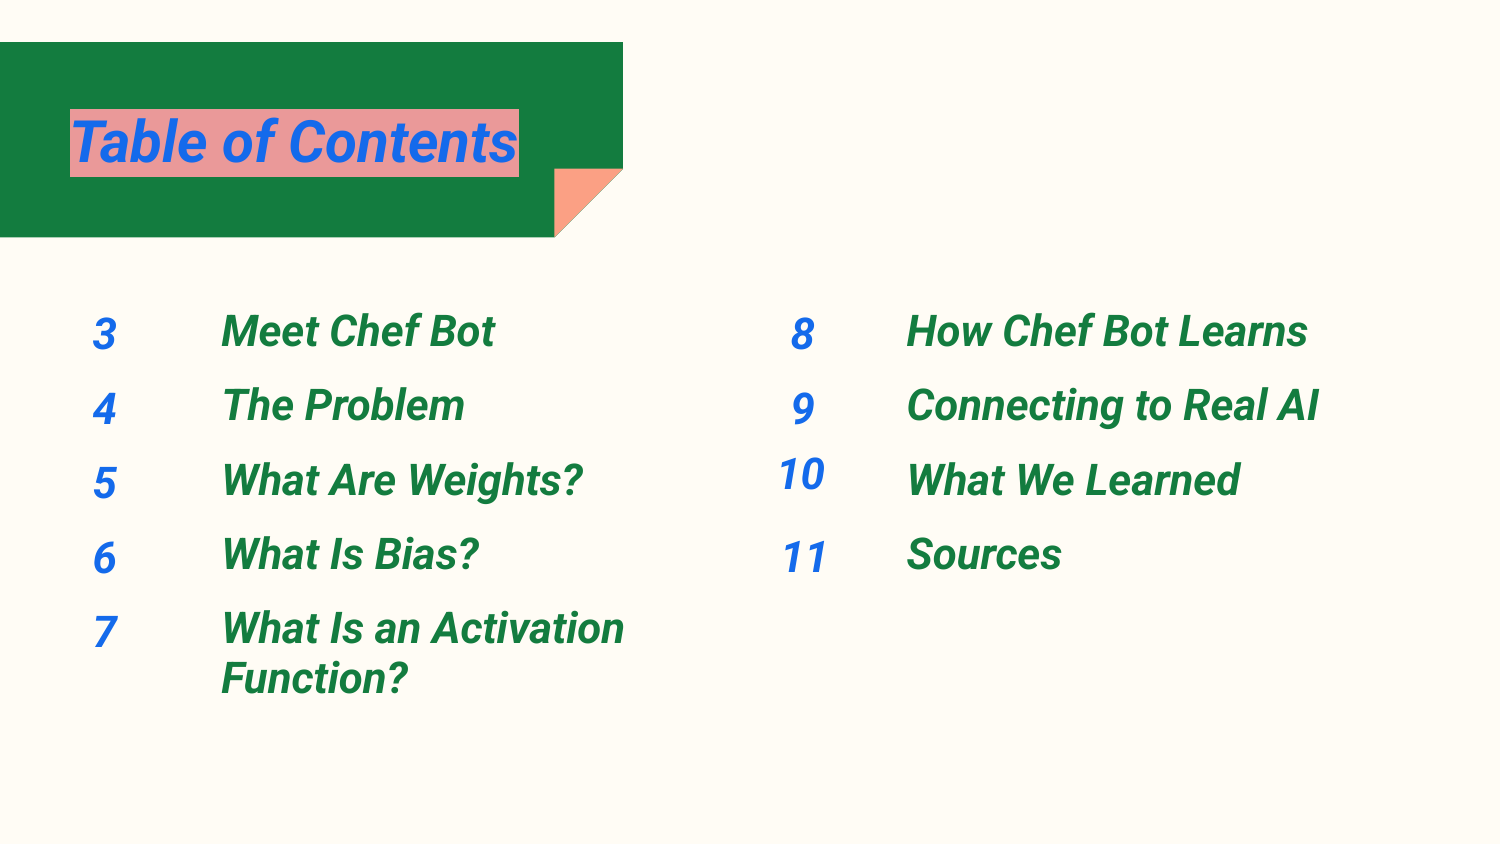

# Table of Contents
3
Meet Chef Bot
8
How Chef Bot Learns
Connecting to Real AI
4
9
The Problem
10
What We Learned
5
What Are Weights?
11
Sources
6
What Is Bias?
7
What Is an Activation Function?